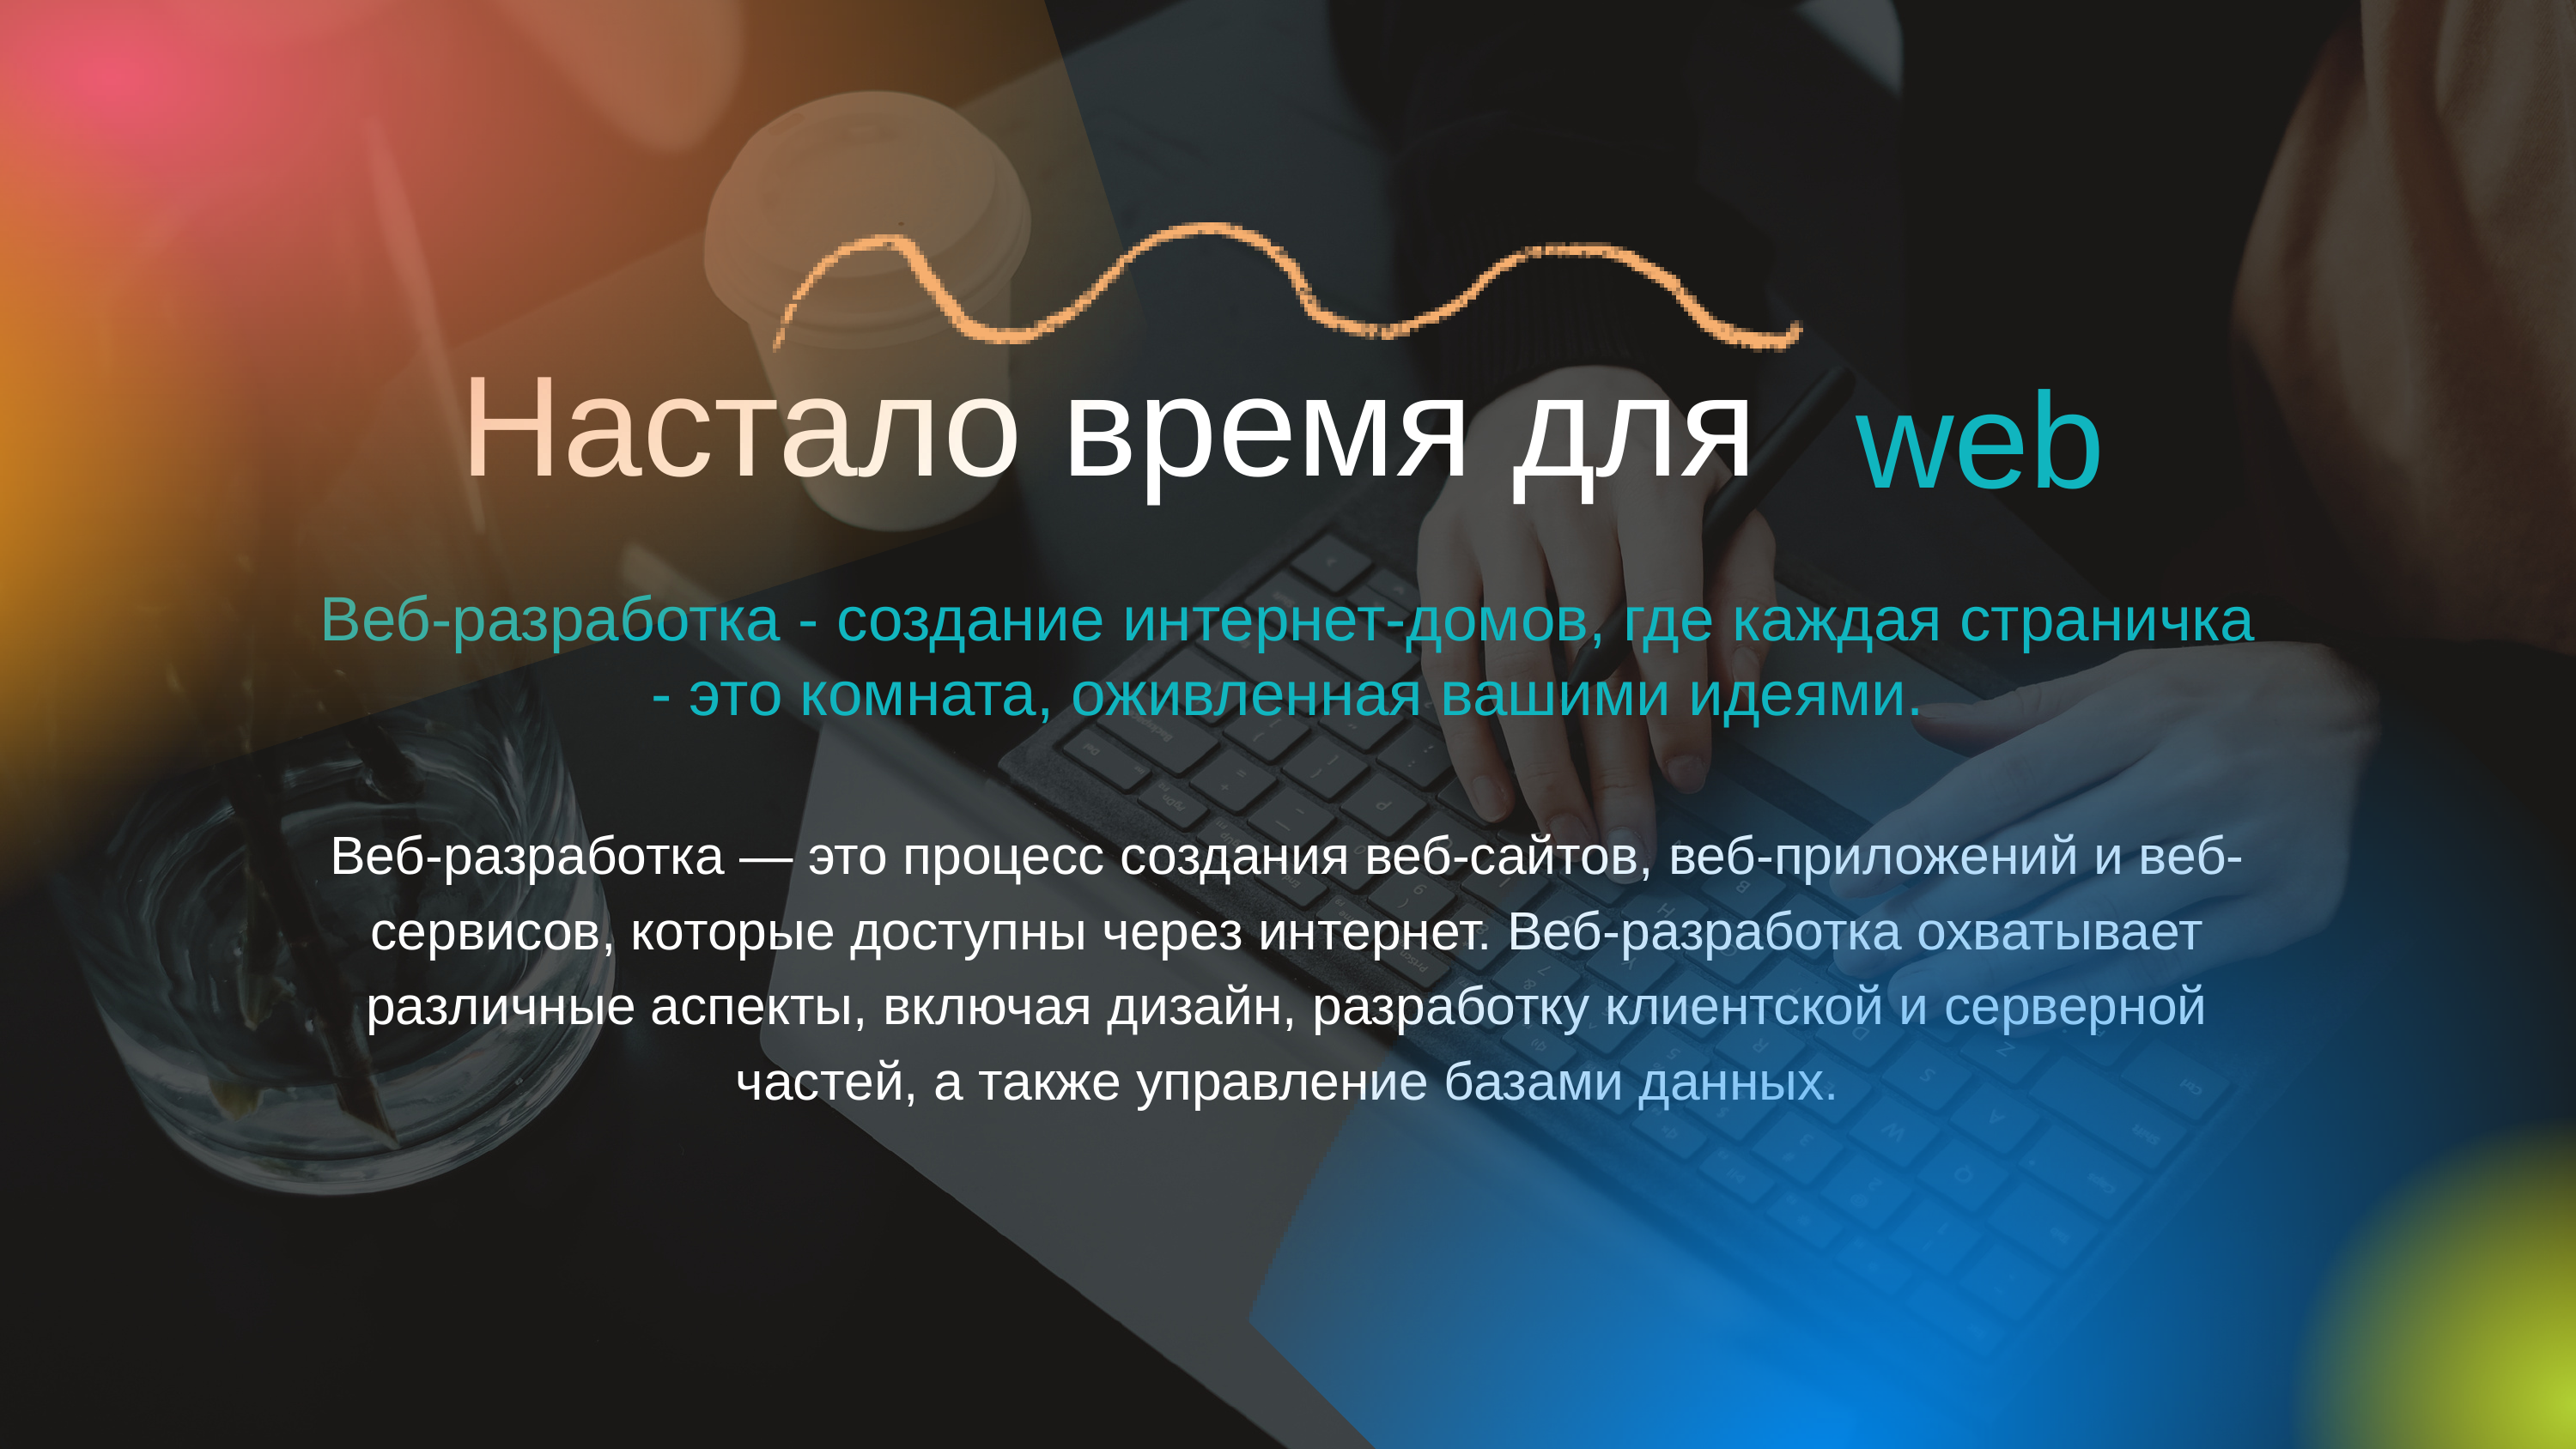

Настало время для
Веб-разработка - создание интернет-домов, где каждая страничка - это комната, оживленная вашими идеями.
Веб-разработка — это процесс создания веб-сайтов, веб-приложений и веб-сервисов, которые доступны через интернет. Веб-разработка охватывает различные аспекты, включая дизайн, разработку клиентской и серверной частей, а также управление базами данных.
web